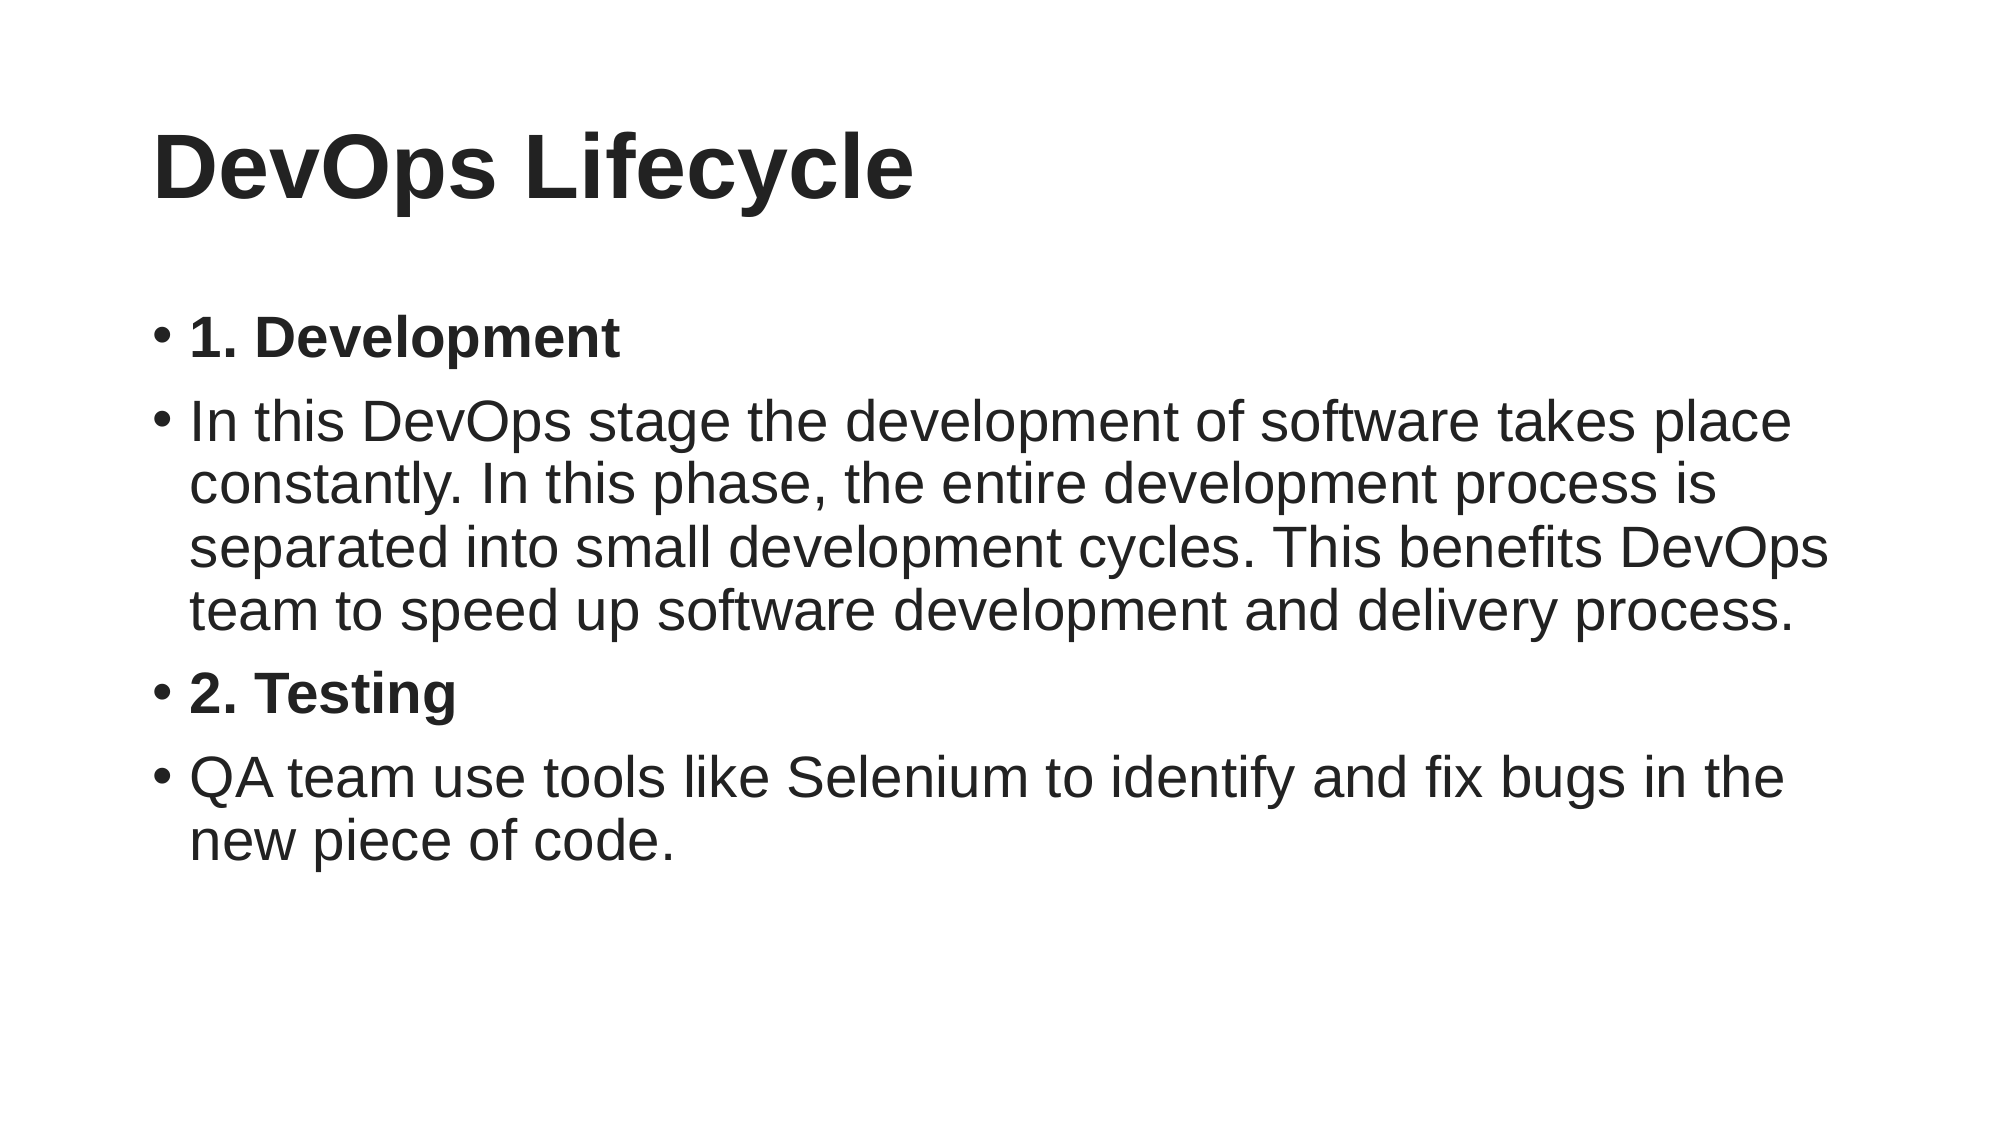

# DevOps Lifecycle
1. Development
In this DevOps stage the development of software takes place constantly. In this phase, the entire development process is separated into small development cycles. This benefits DevOps team to speed up software development and delivery process.
2. Testing
QA team use tools like Selenium to identify and fix bugs in the new piece of code.